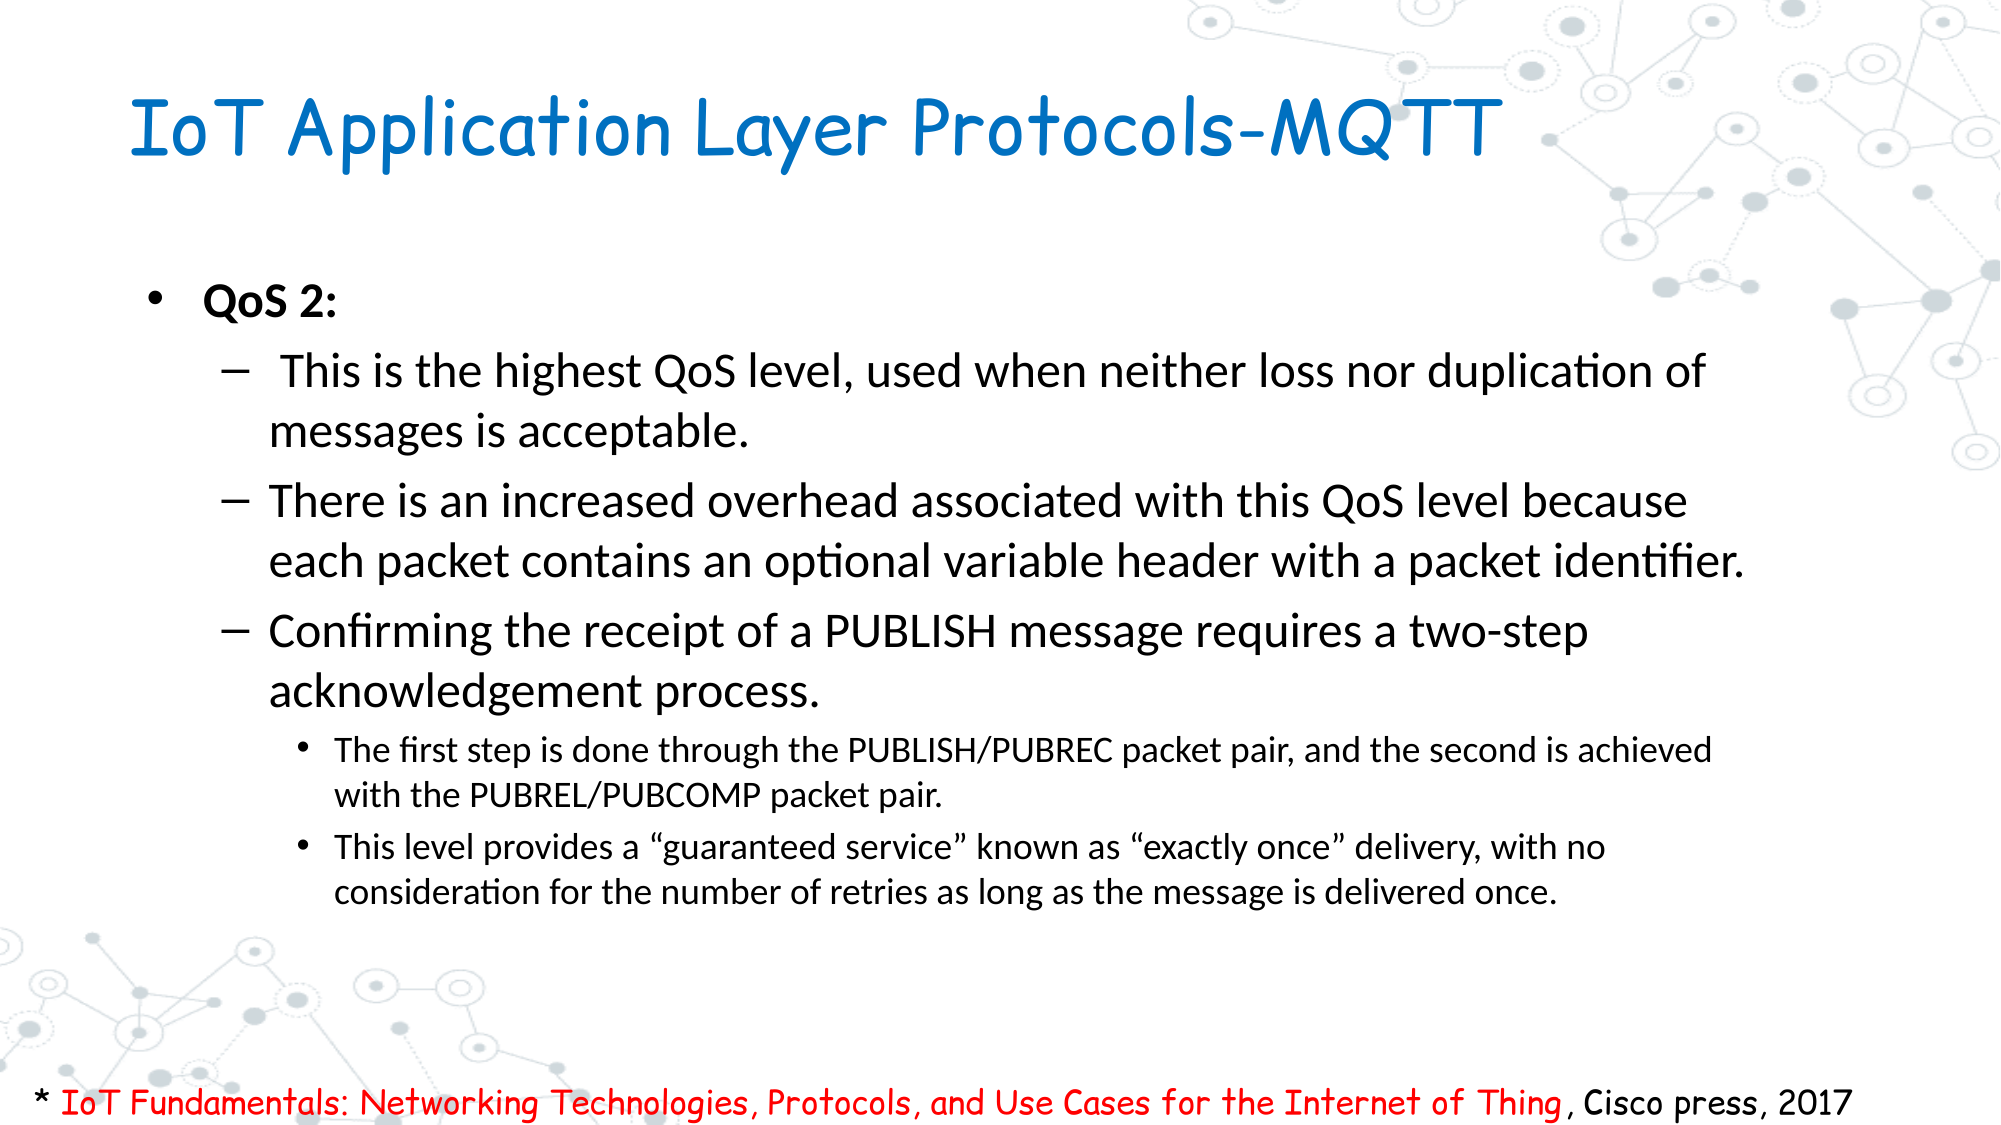

# IoT Application Layer Protocols-MQTT
QoS 2:
 This is the highest QoS level, used when neither loss nor duplication of messages is acceptable.
There is an increased overhead associated with this QoS level because each packet contains an optional variable header with a packet identifier.
Confirming the receipt of a PUBLISH message requires a two-step acknowledgement process.
The first step is done through the PUBLISH/PUBREC packet pair, and the second is achieved with the PUBREL/PUBCOMP packet pair.
This level provides a “guaranteed service” known as “exactly once” delivery, with no consideration for the number of retries as long as the message is delivered once.
* IoT Fundamentals: Networking Technologies, Protocols, and Use Cases for the Internet of Thing, Cisco press, 2017